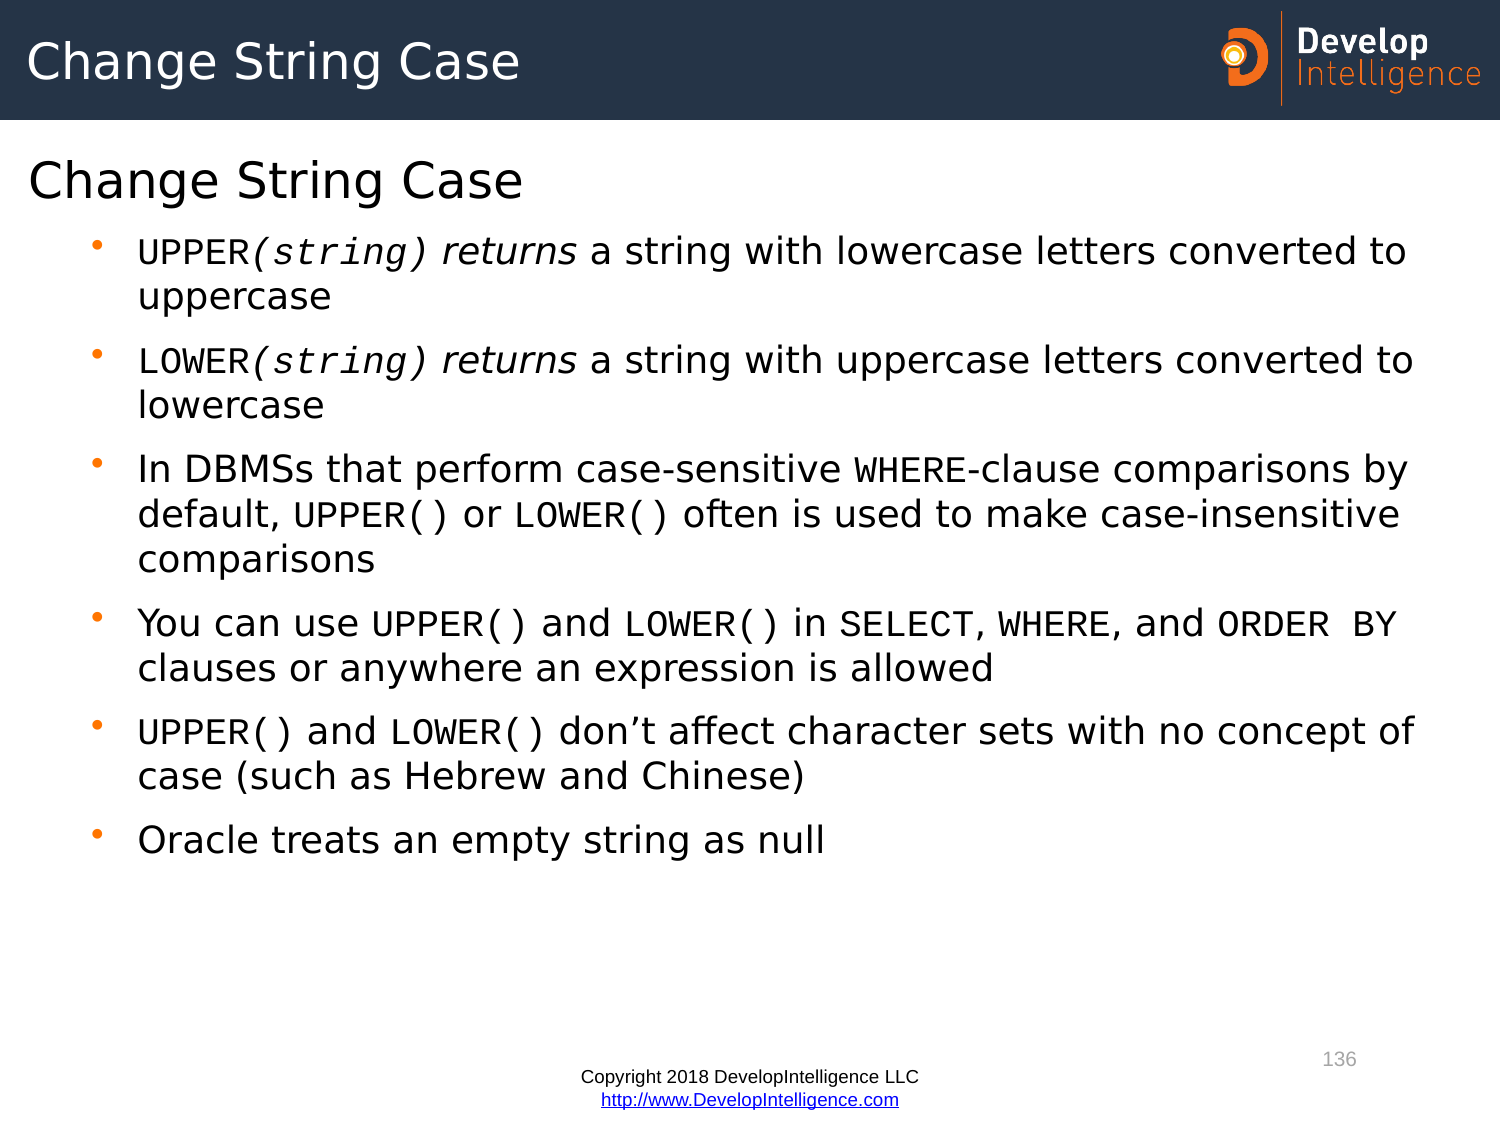

# Change String Case
Change String Case
UPPER(string) returns a string with lowercase letters converted to uppercase
LOWER(string) returns a string with uppercase letters converted to lowercase
In DBMSs that perform case-sensitive WHERE-clause comparisons by default, UPPER() or LOWER() often is used to make case-insensitive comparisons
You can use UPPER() and LOWER() in SELECT, WHERE, and ORDER BY clauses or anywhere an expression is allowed
UPPER() and LOWER() don’t affect character sets with no concept of case (such as Hebrew and Chinese)
Oracle treats an empty string as null

136